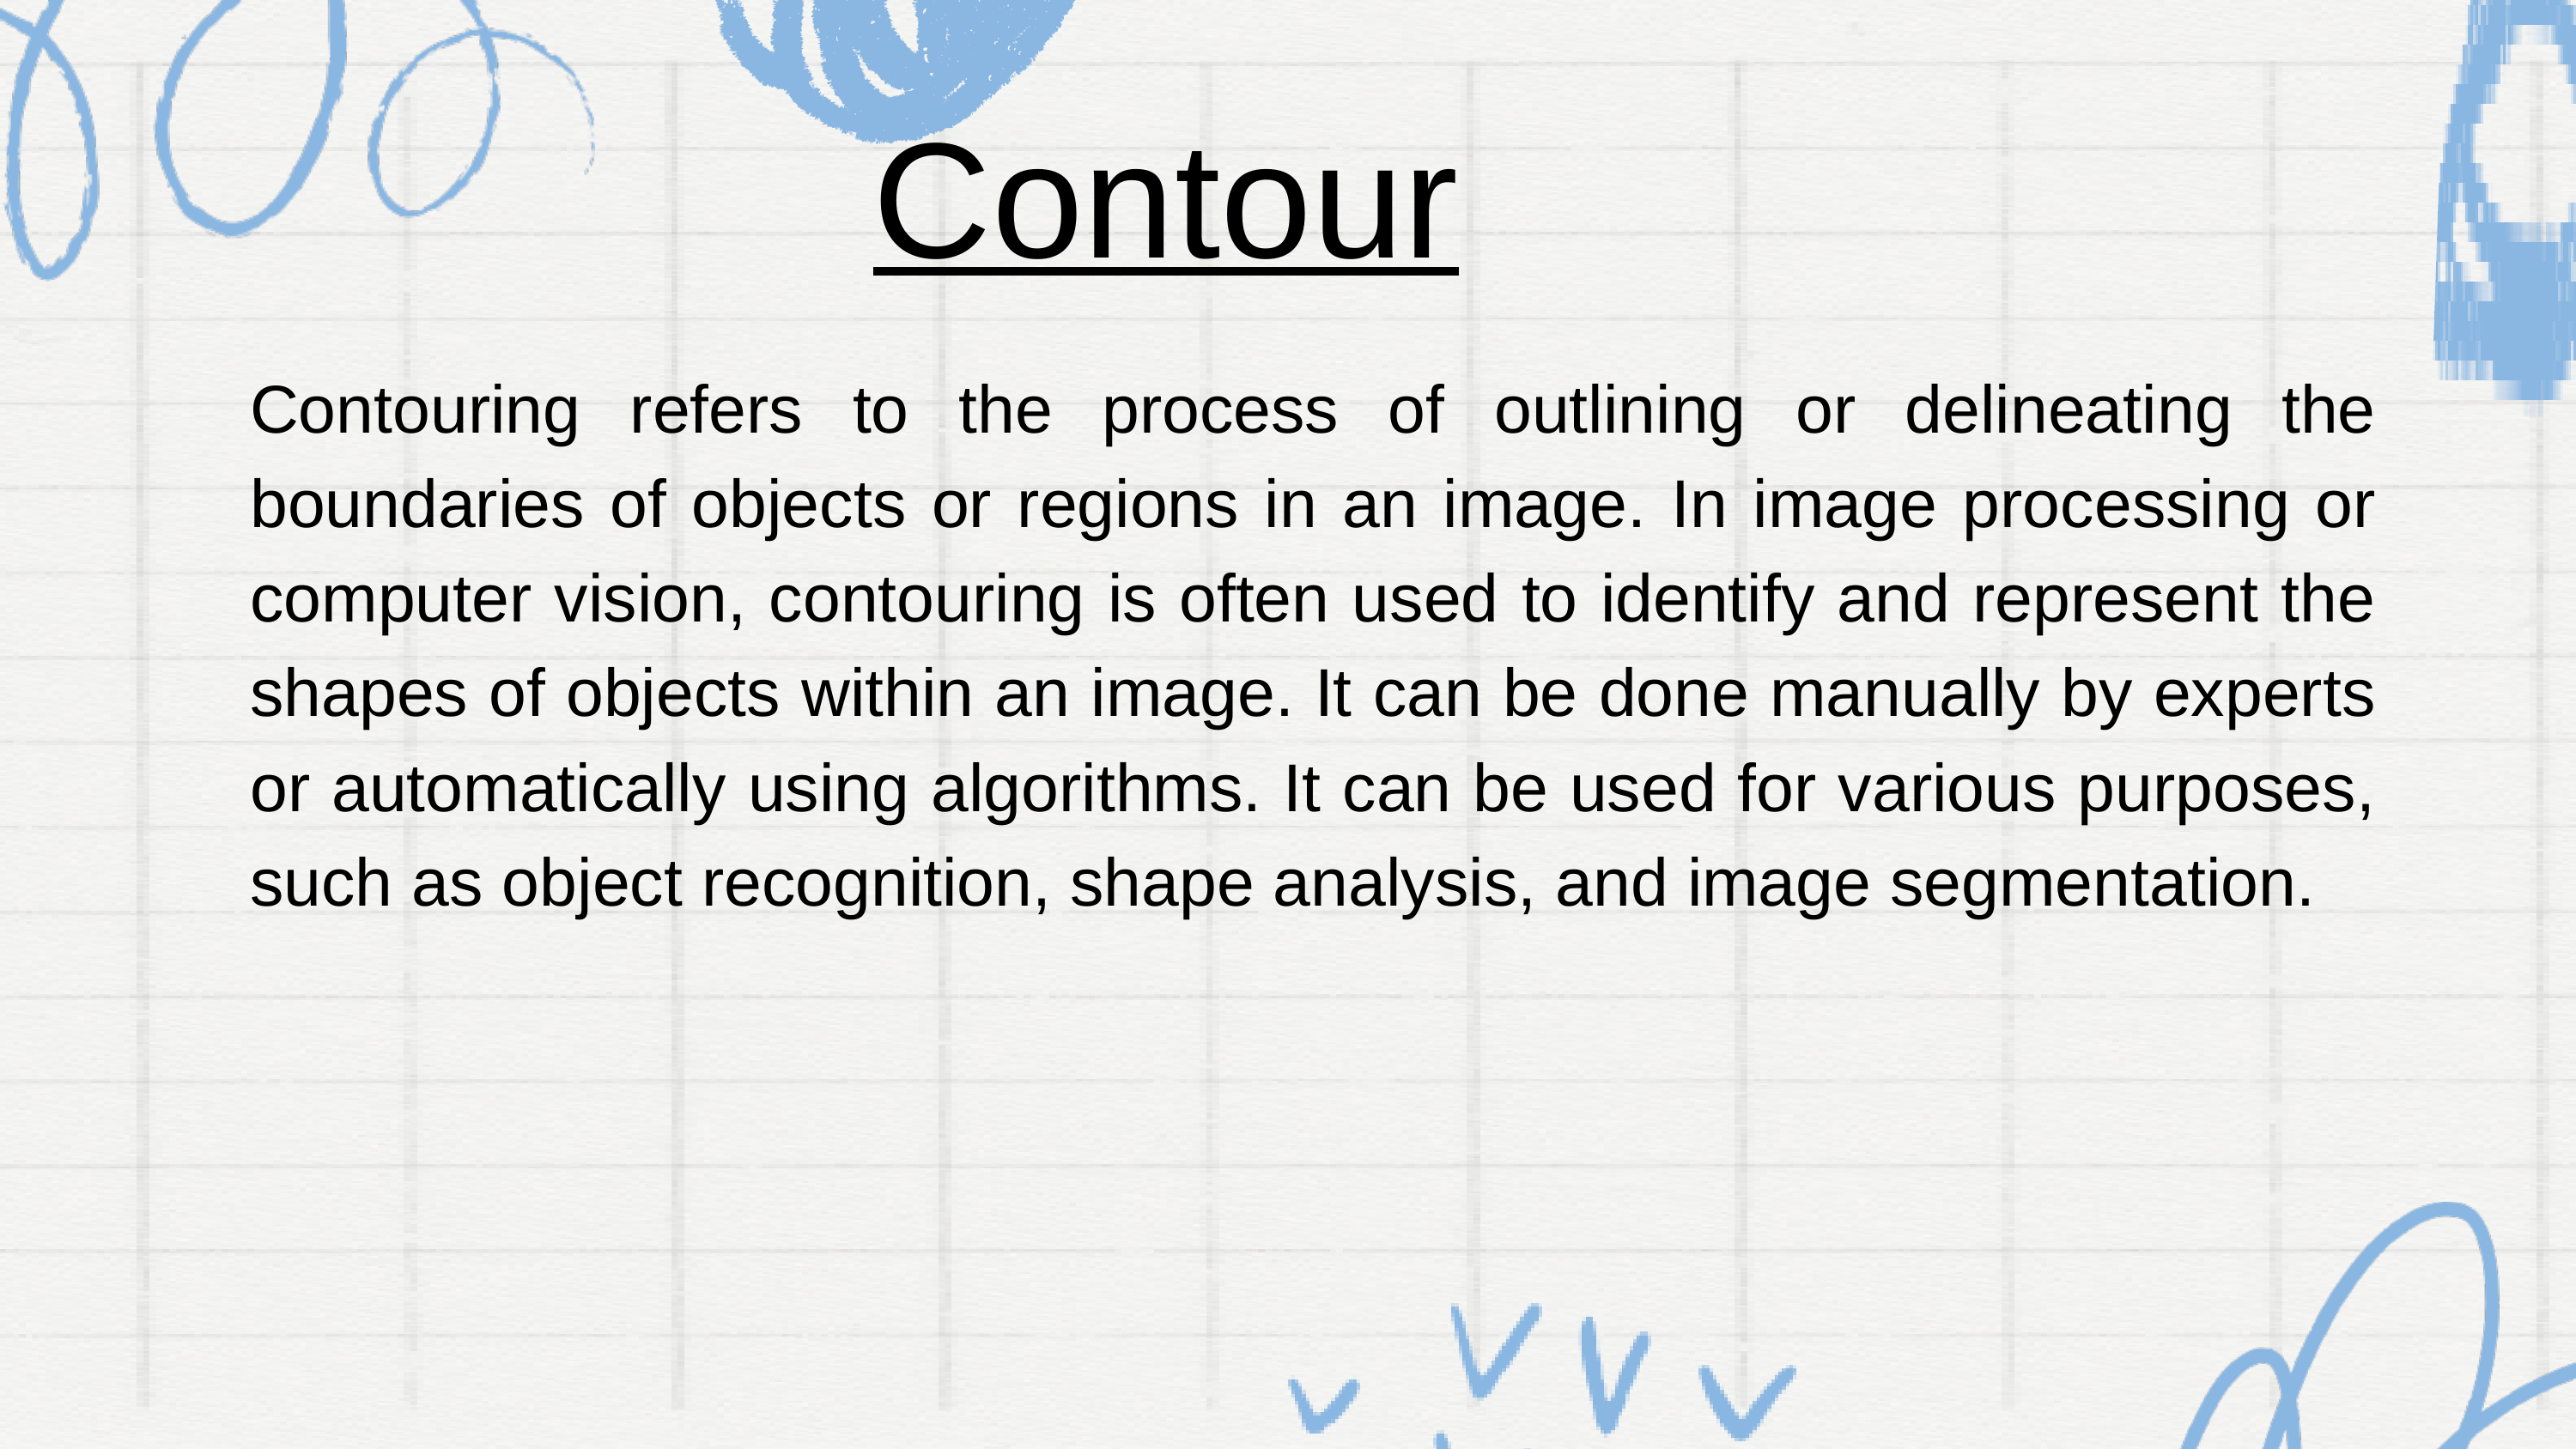

Contour
Contouring refers to the process of outlining or delineating the boundaries of objects or regions in an image. In image processing or computer vision, contouring is often used to identify and represent the shapes of objects within an image. It can be done manually by experts or automatically using algorithms. It can be used for various purposes, such as object recognition, shape analysis, and image segmentation.